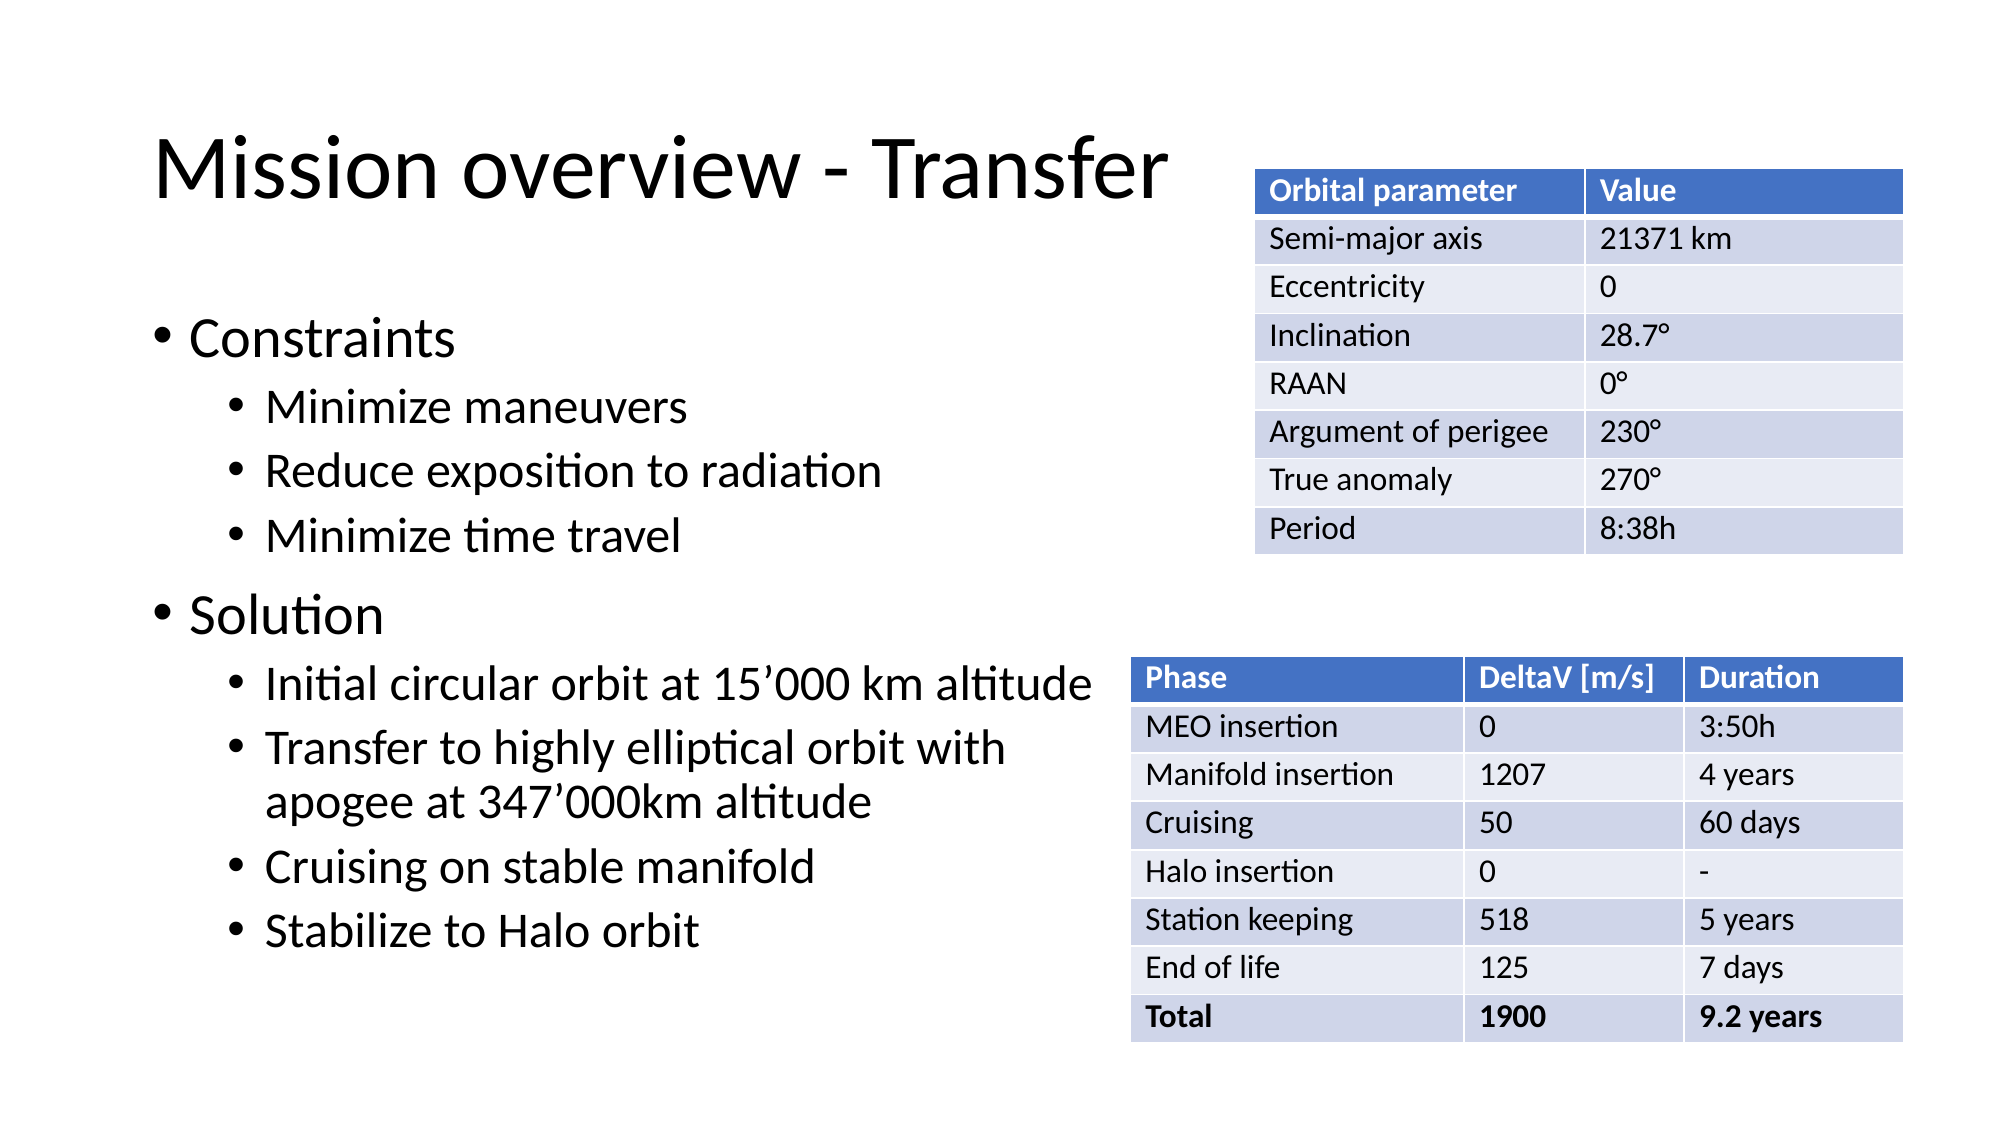

# Mission overview - Transfer
| Orbital parameter | Value |
| --- | --- |
| Semi-major axis | 21371 km |
| Eccentricity | 0 |
| Inclination | 28.7° |
| RAAN | 0° |
| Argument of perigee | 230° |
| True anomaly | 270° |
| Period | 8:38h |
Constraints
Minimize maneuvers
Reduce exposition to radiation
Minimize time travel
Solution
Initial circular orbit at 15’000 km altitude
Transfer to highly elliptical orbit with apogee at 347’000km altitude
Cruising on stable manifold
Stabilize to Halo orbit
| Phase | DeltaV [m/s] | Duration |
| --- | --- | --- |
| MEO insertion | 0 | 3:50h |
| Manifold insertion | 1207 | 4 years |
| Cruising | 50 | 60 days |
| Halo insertion | 0 | - |
| Station keeping | 518 | 5 years |
| End of life | 125 | 7 days |
| Total | 1900 | 9.2 years |